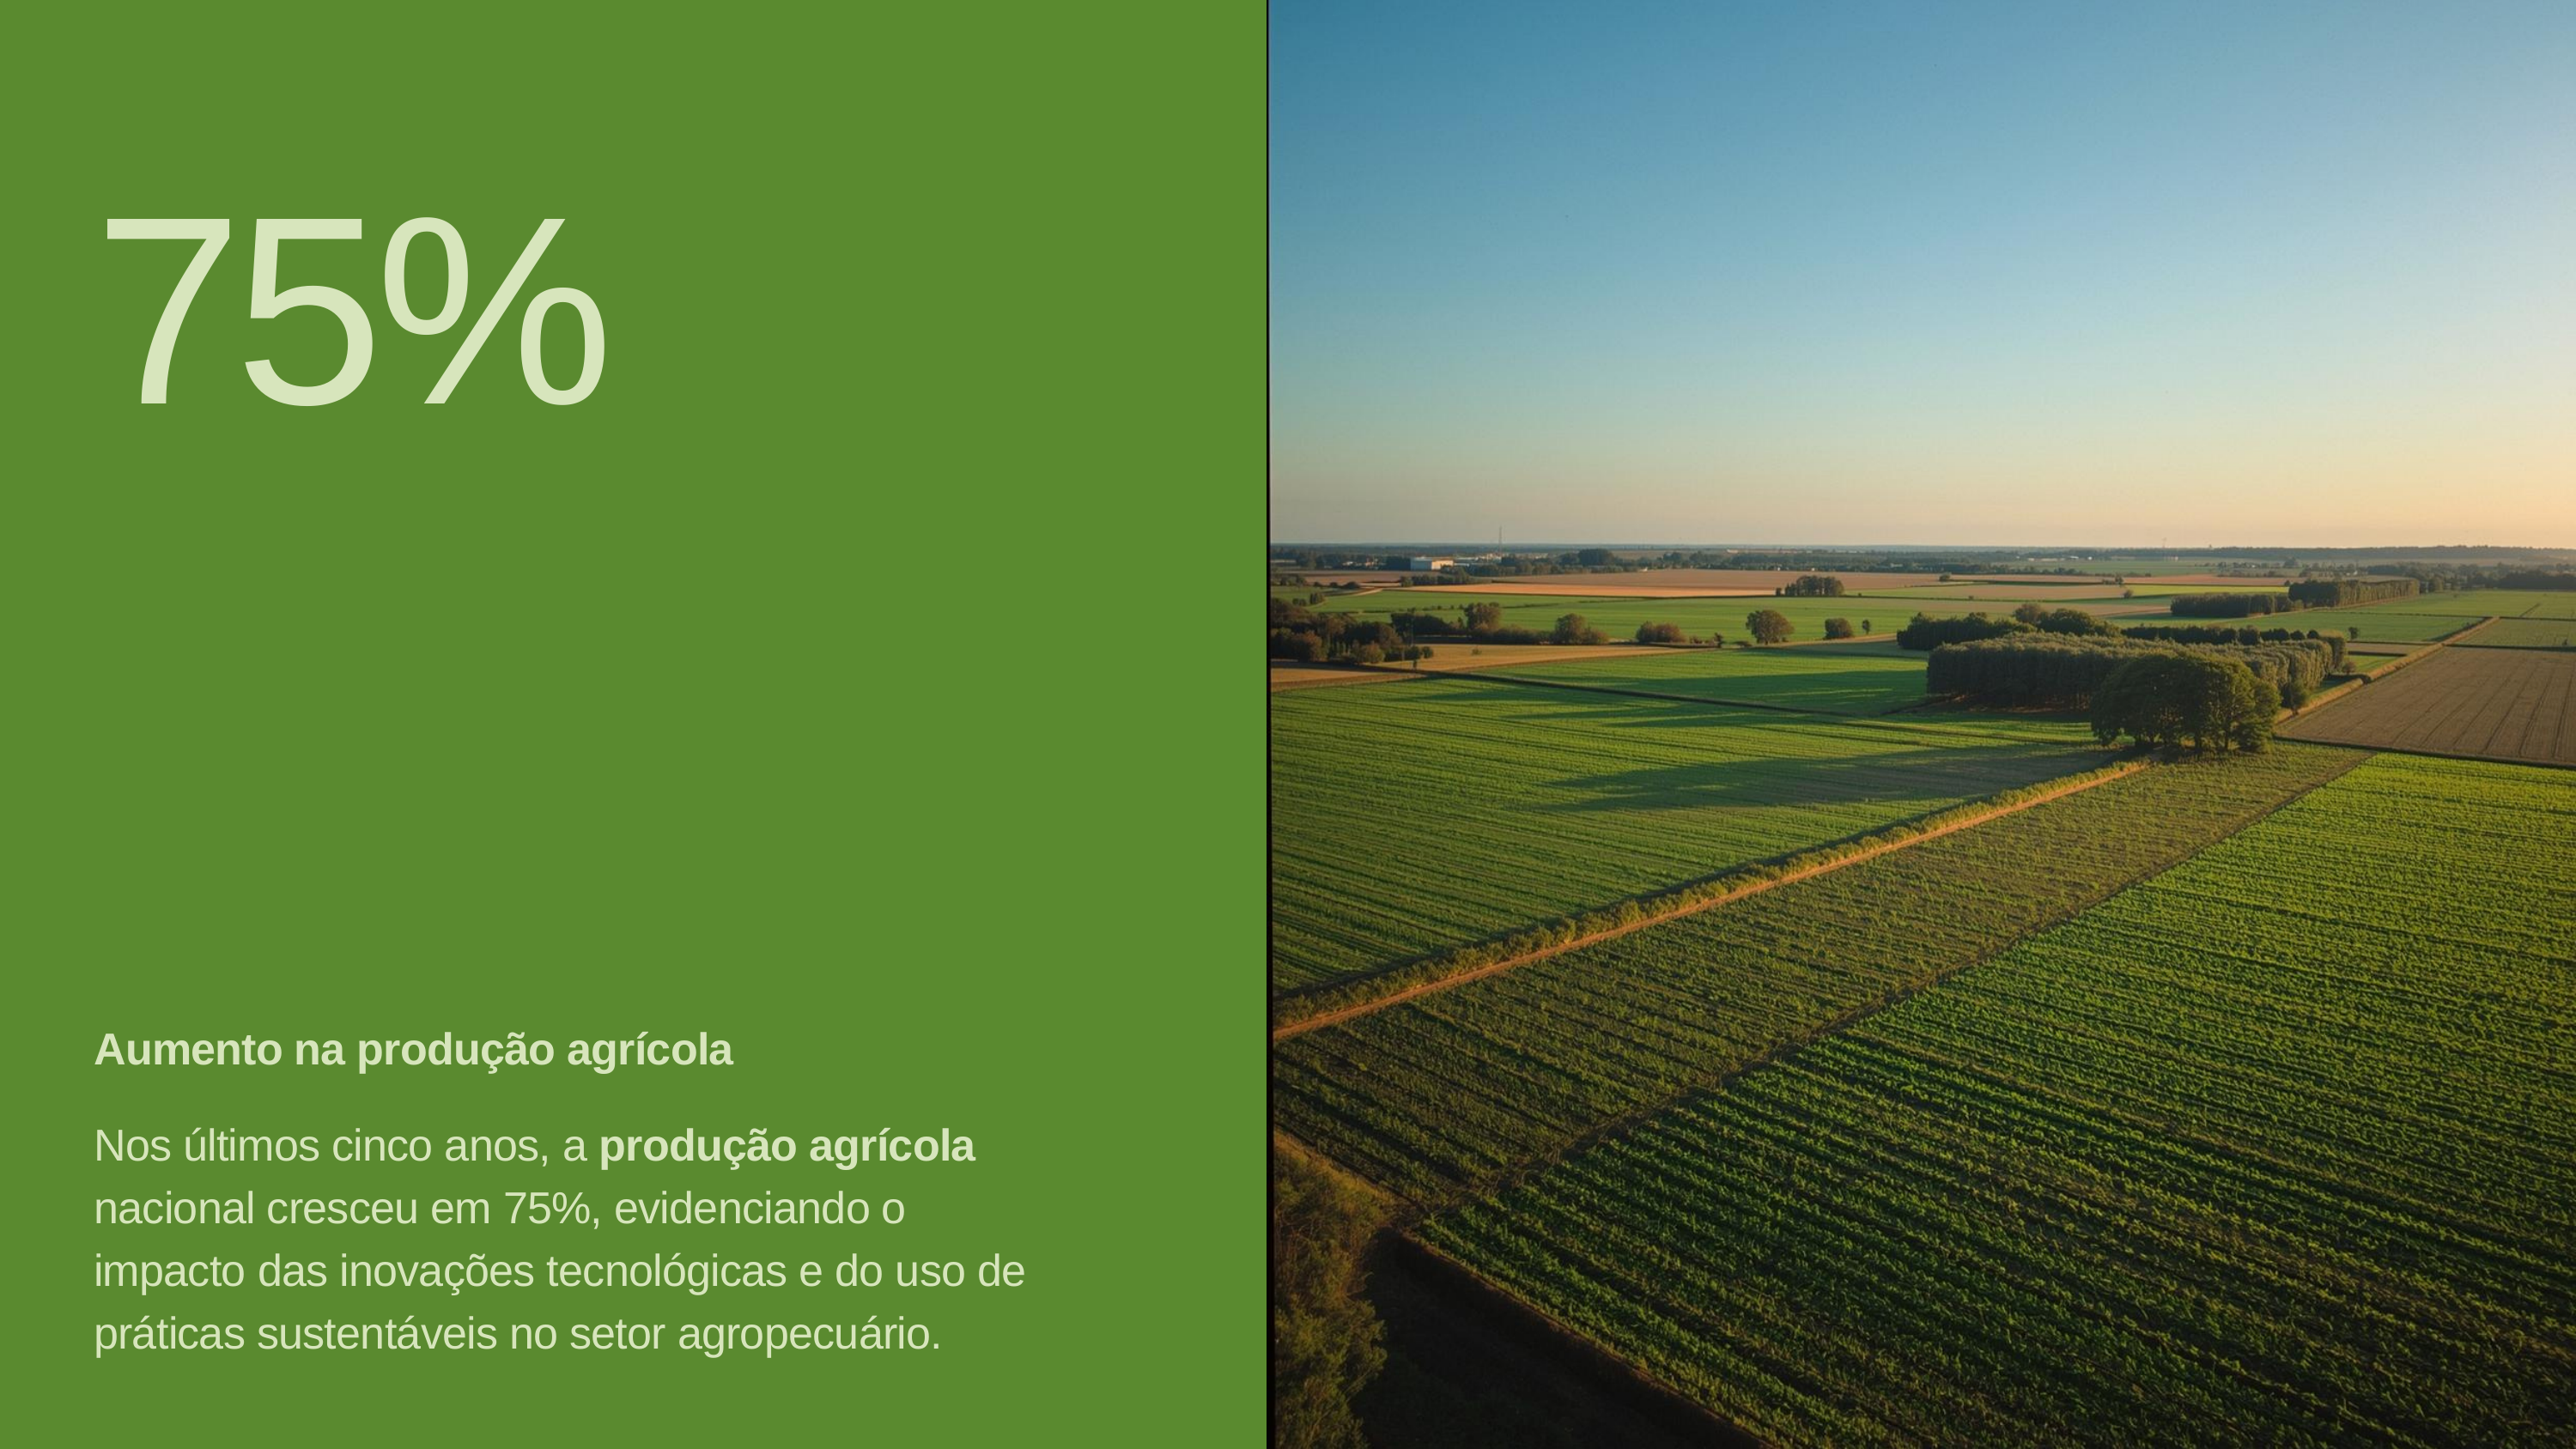

75%
Aumento na produção agrícola
Nos últimos cinco anos, a produção agrícola nacional cresceu em 75%, evidenciando o impacto das inovações tecnológicas e do uso de práticas sustentáveis no setor agropecuário.